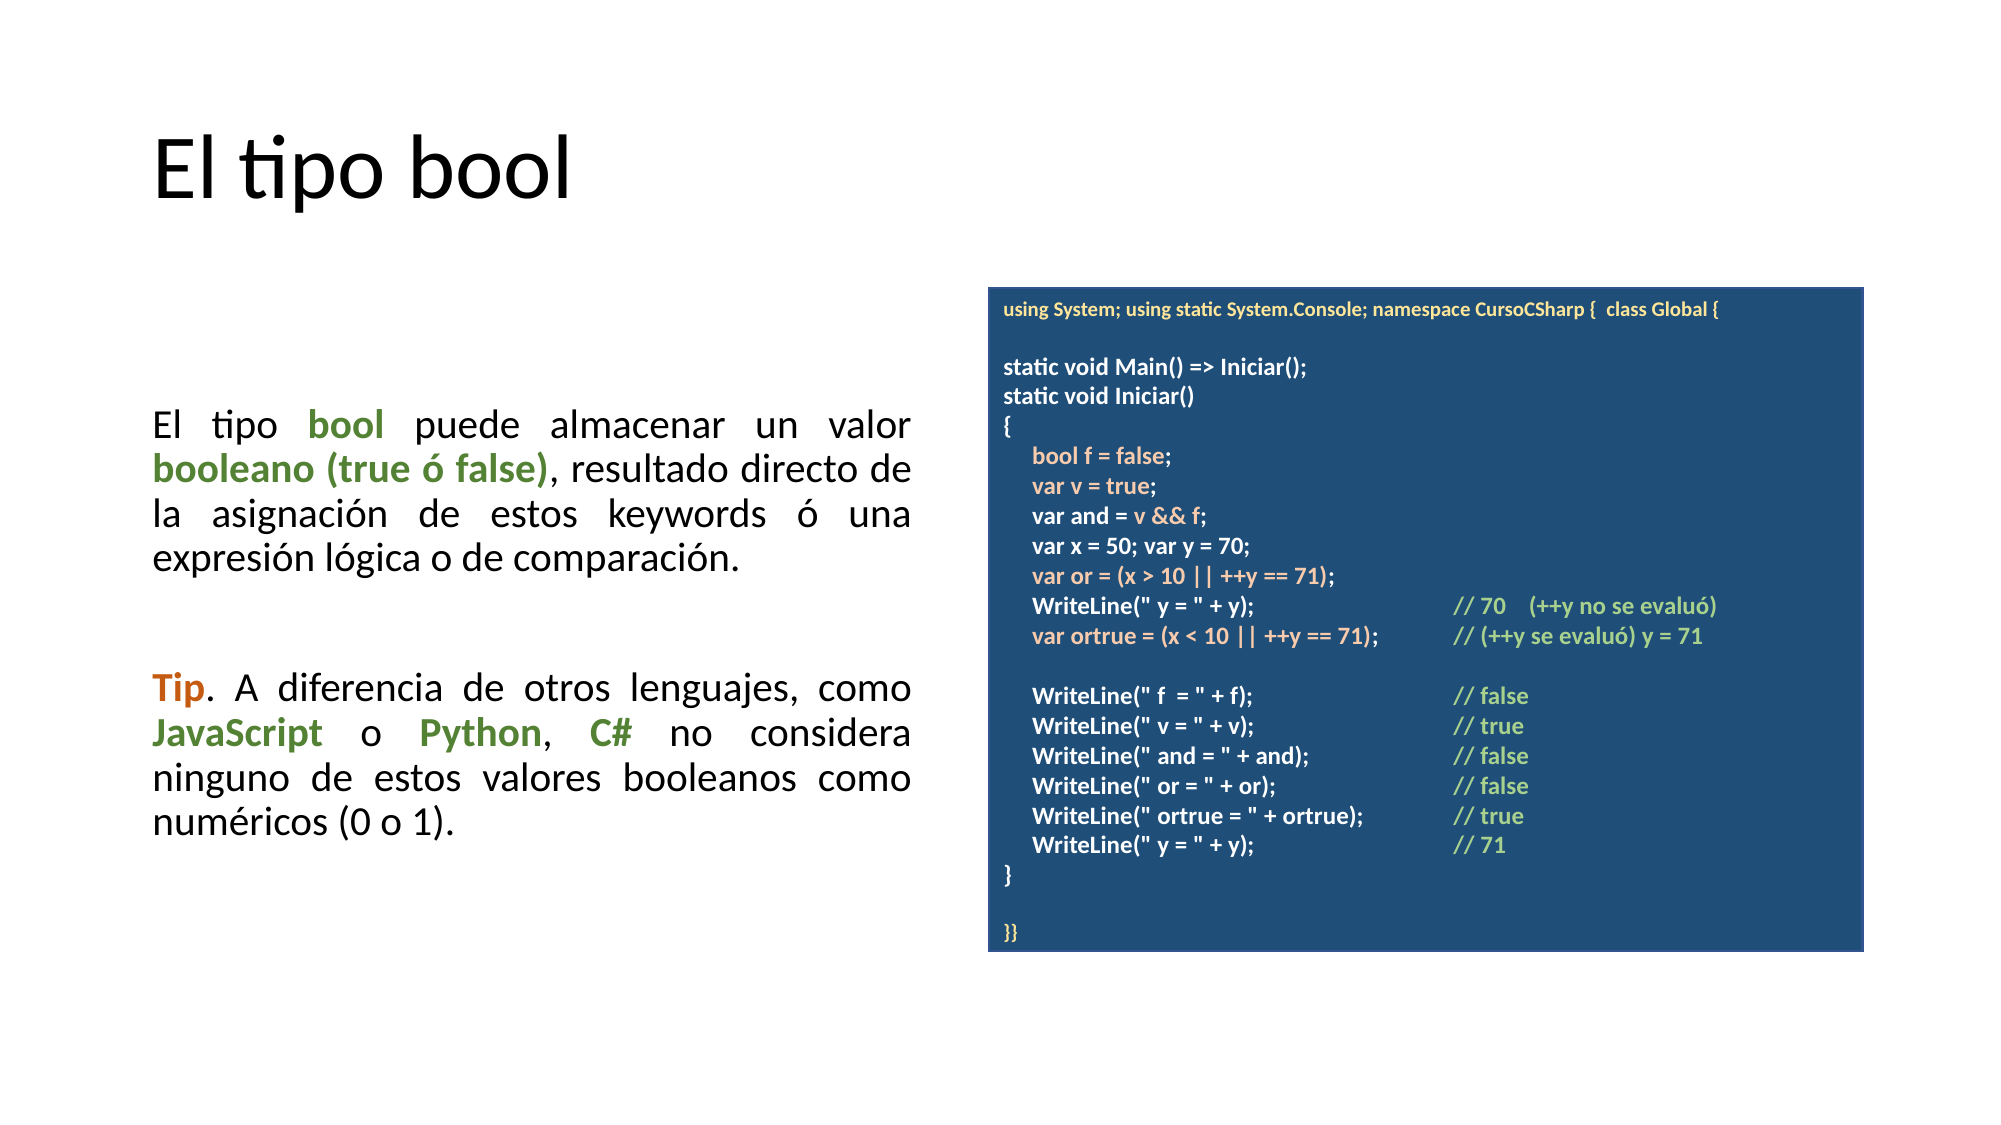

# El tipo bool
using System; using static System.Console; namespace CursoCSharp {  class Global {

static void Main() => Iniciar();
static void Iniciar()
{
     bool f = false;
     var v = true;
     var and = v && f;
     var x = 50; var y = 70;
     var or = (x > 10 || ++y == 71);
     WriteLine(" y = " + y);  		// 70    (++y no se evaluó)
     var ortrue = (x < 10 || ++y == 71);	// (++y se evaluó) y = 71
     WriteLine(" f  = " + f);    		// false
     WriteLine(" v = " + v);    		// true
     WriteLine(" and = " + and);  	// false
     WriteLine(" or = " + or);  		// false
     WriteLine(" ortrue = " + ortrue);  	// true
     WriteLine(" y = " + y);  		// 71
}

}}
El tipo bool puede almacenar un valor booleano (true ó false), resultado directo de la asignación de estos keywords ó una expresión lógica o de comparación.

Tip. A diferencia de otros lenguajes, como JavaScript o Python, C# no considera ninguno de estos valores booleanos como numéricos (0 o 1).